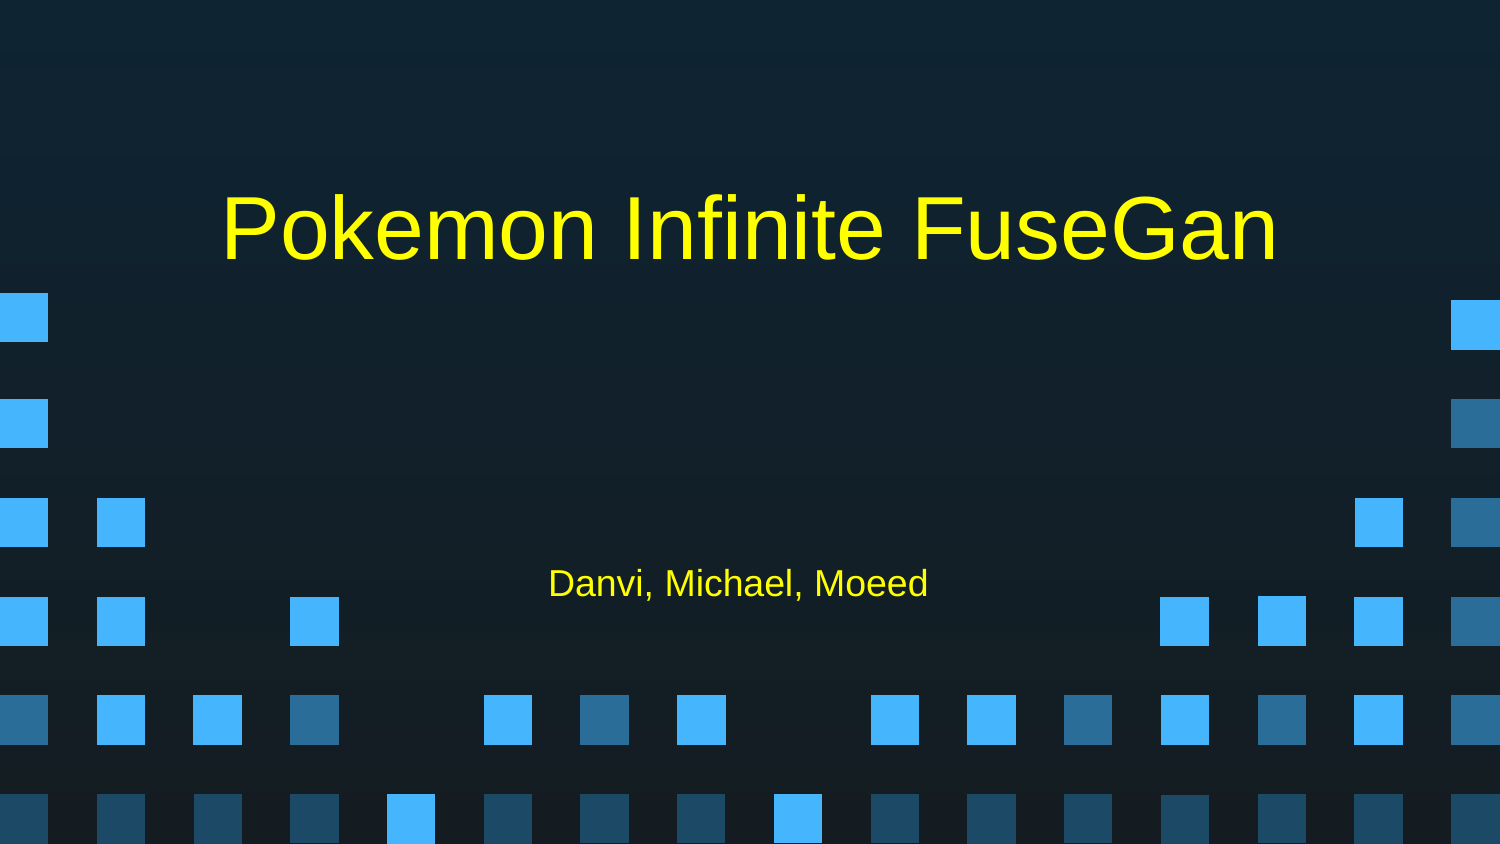

Pokemon Infinite FuseGan

#
Danvi, Michael, Moeed